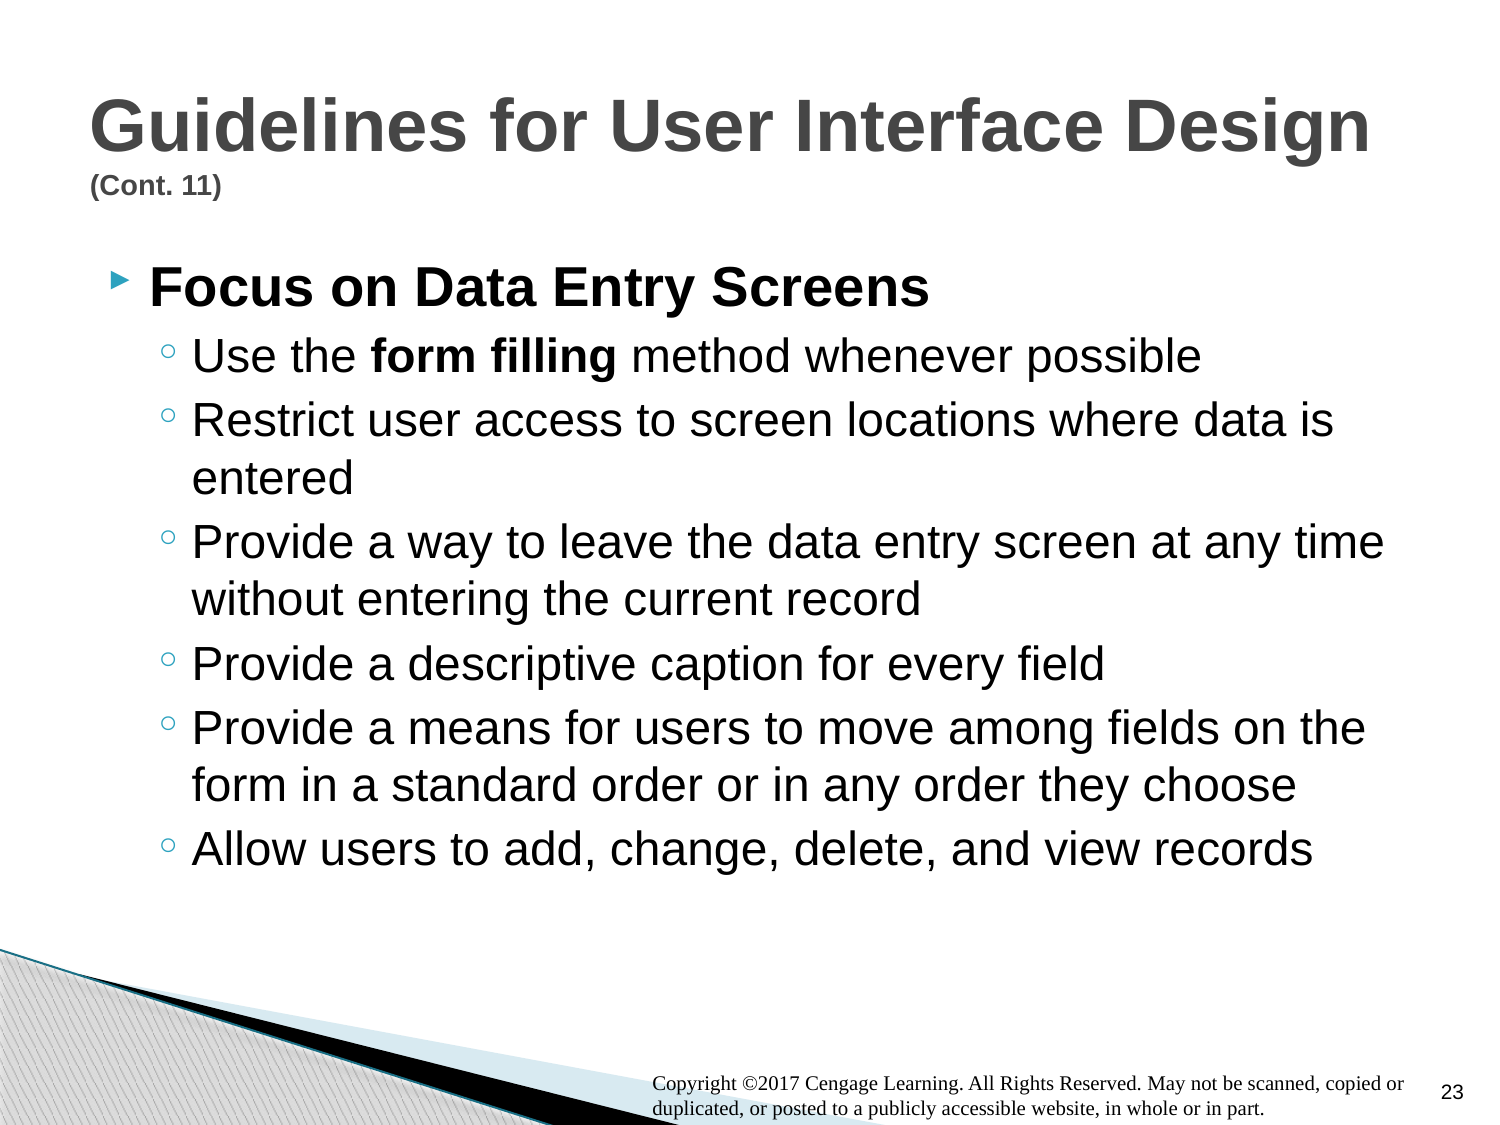

# Guidelines for User Interface Design (Cont. 11)
Focus on Data Entry Screens
Use the form filling method whenever possible
Restrict user access to screen locations where data is entered
Provide a way to leave the data entry screen at any time without entering the current record
Provide a descriptive caption for every field
Provide a means for users to move among fields on the form in a standard order or in any order they choose
Allow users to add, change, delete, and view records

23
Copyright ©2017 Cengage Learning. All Rights Reserved. May not be scanned, copied or duplicated, or posted to a publicly accessible website, in whole or in part.